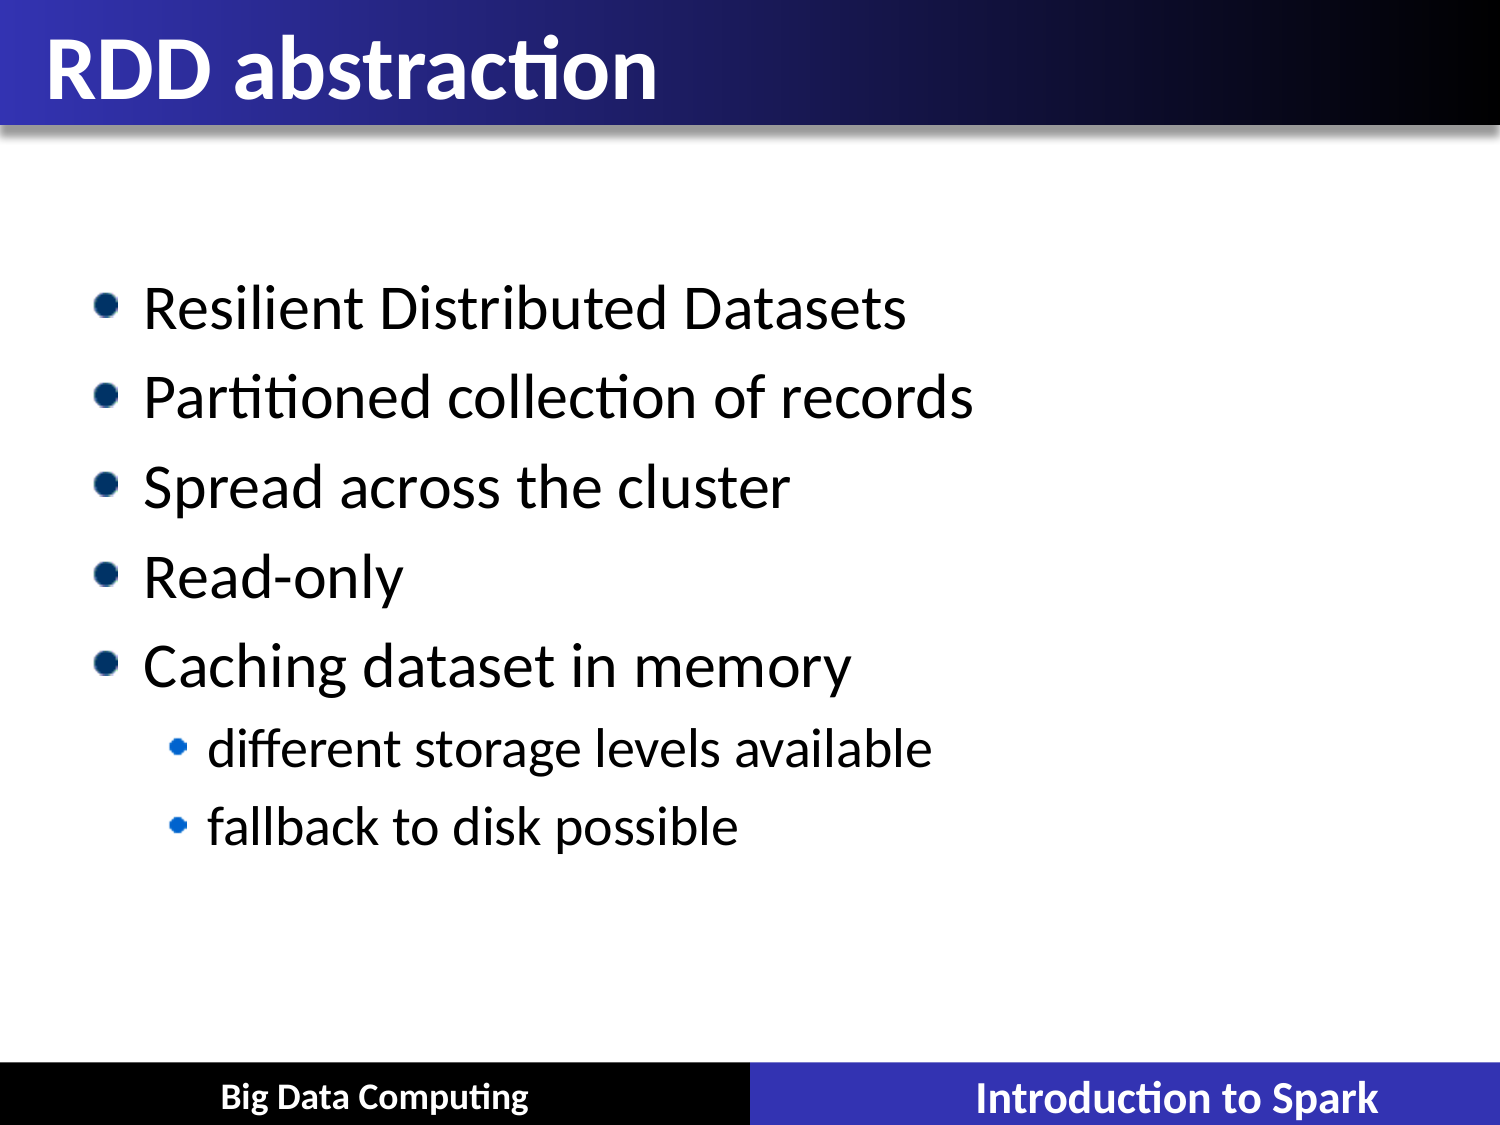

# RDD abstraction
Resilient Distributed Datasets
Partitioned collection of records
Spread across the cluster
Read-only
Caching dataset in memory
different storage levels available
fallback to disk possible
Introduction to Spark
Big Data Computing